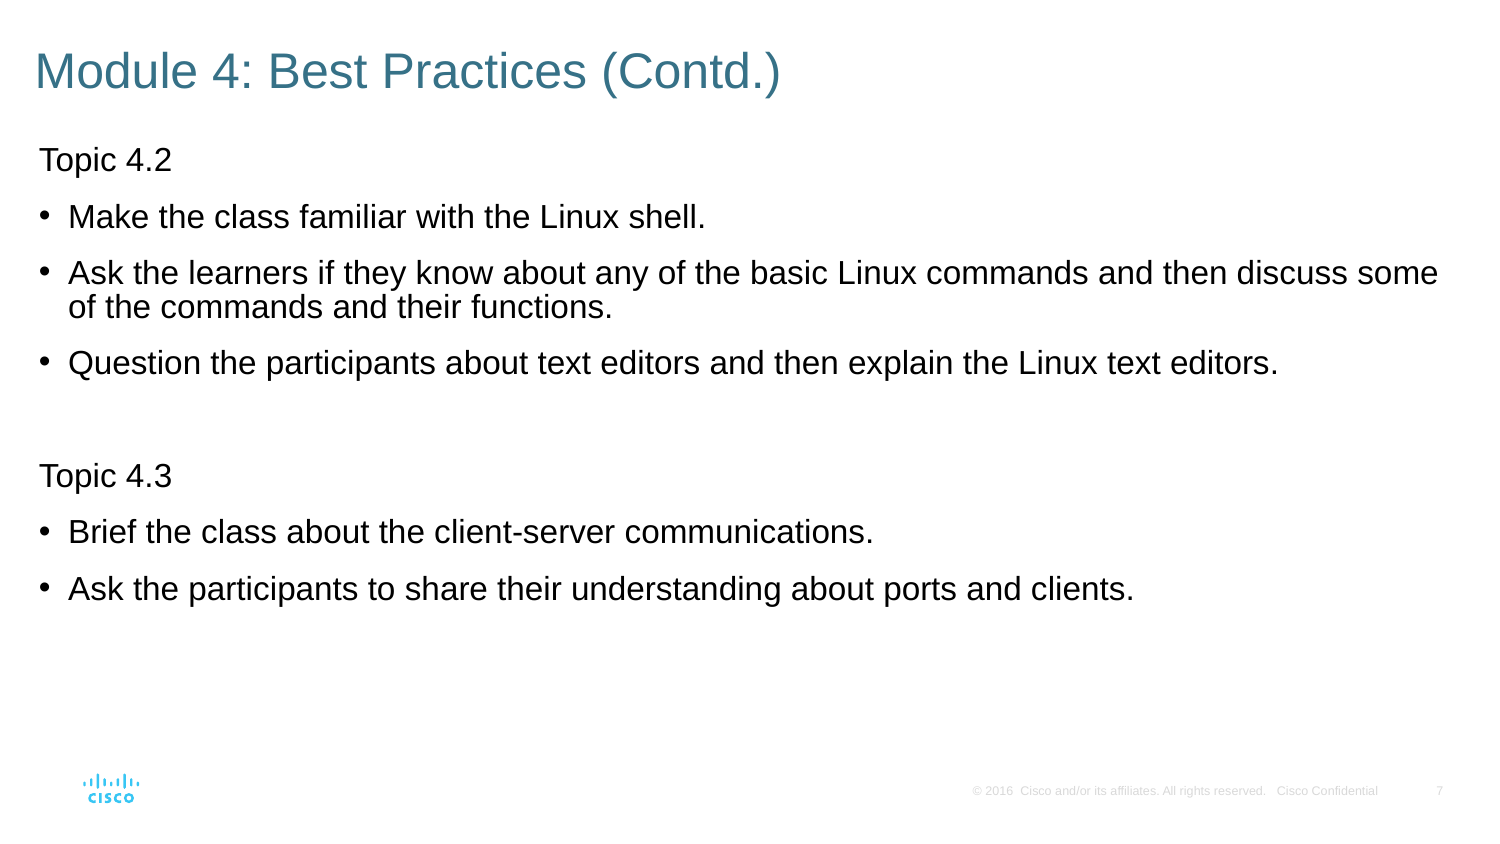

# Module 4: Best Practices (Contd.)
Topic 4.2
Make the class familiar with the Linux shell.
Ask the learners if they know about any of the basic Linux commands and then discuss some of the commands and their functions.
Question the participants about text editors and then explain the Linux text editors.

Topic 4.3
Brief the class about the client-server communications.
Ask the participants to share their understanding about ports and clients.